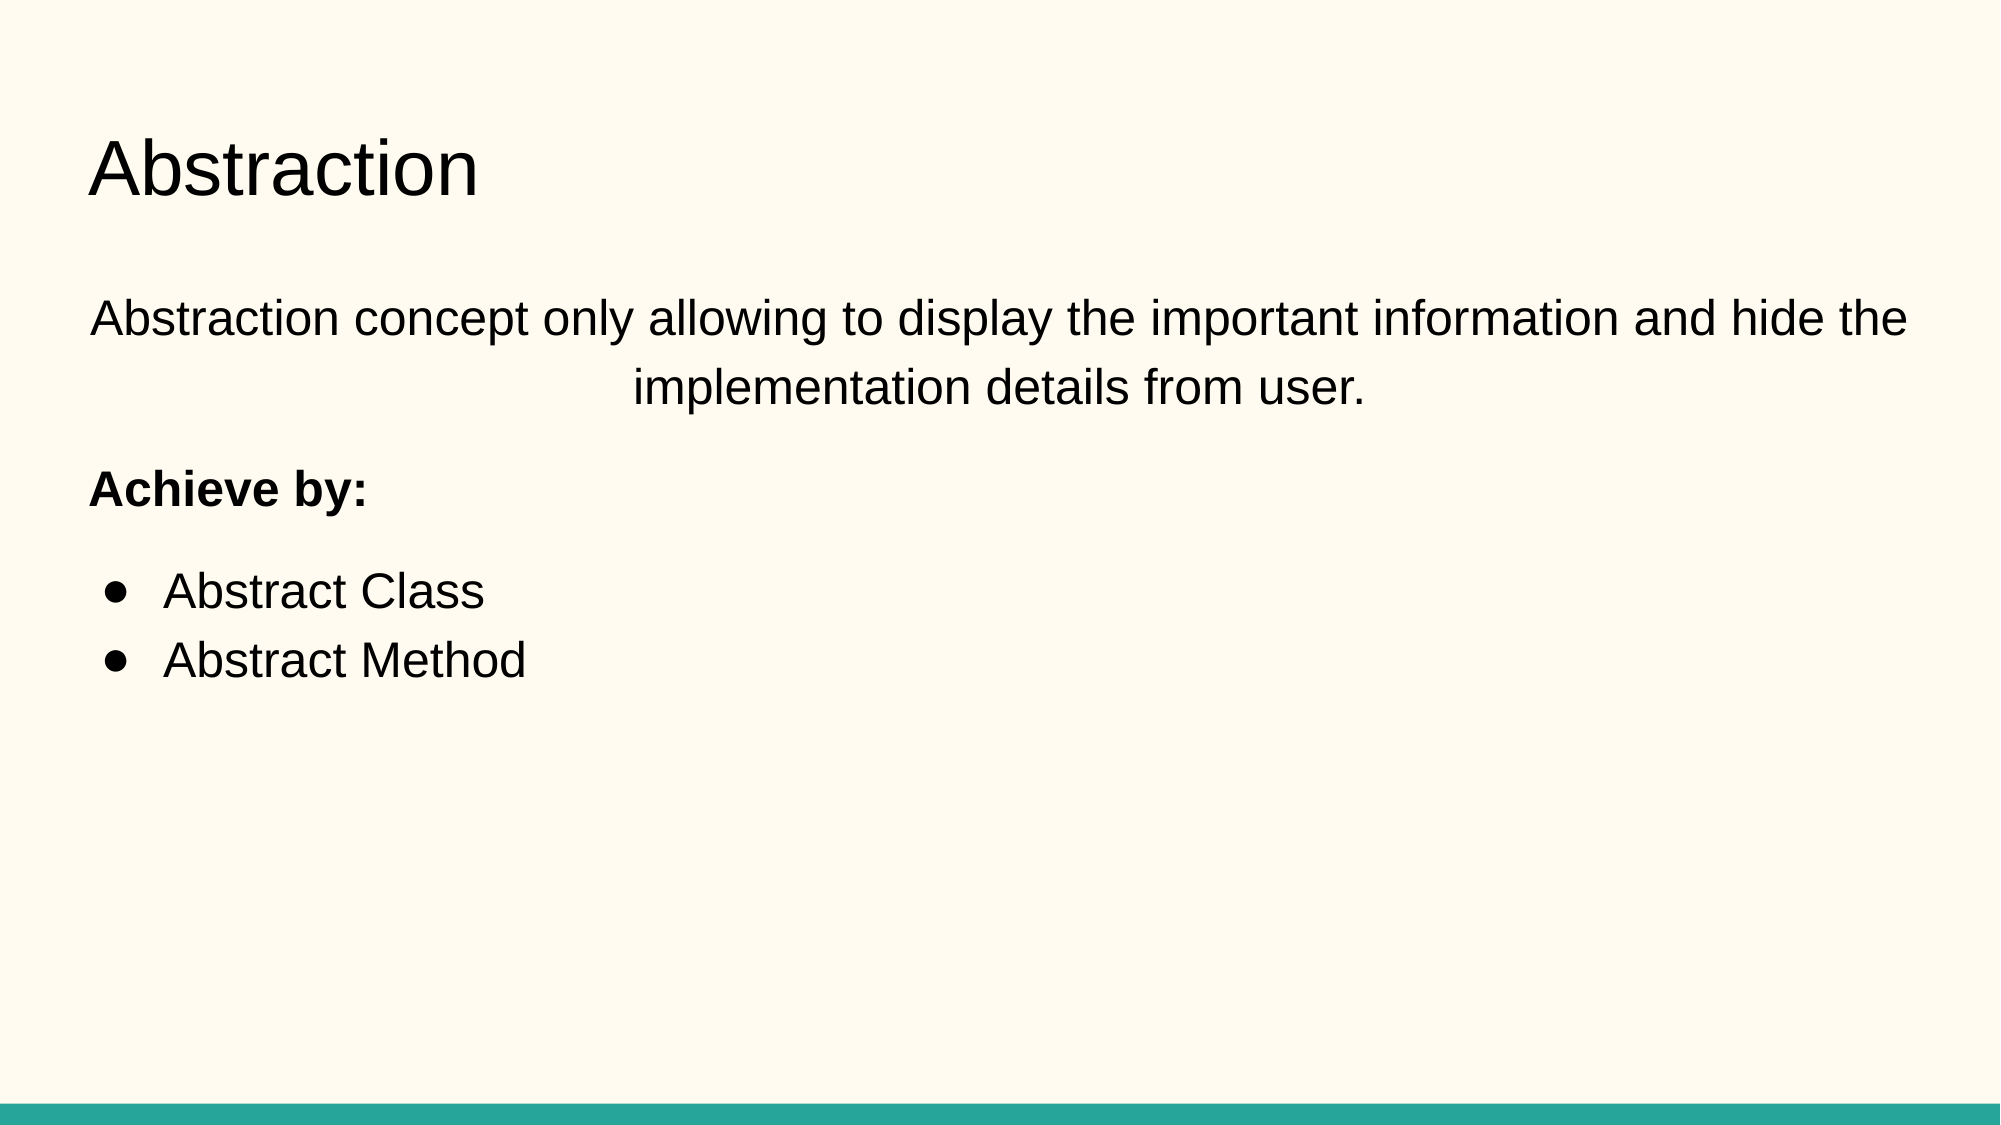

# Abstraction
Abstraction concept only allowing to display the important information and hide the implementation details from user.
Achieve by:
Abstract Class
Abstract Method